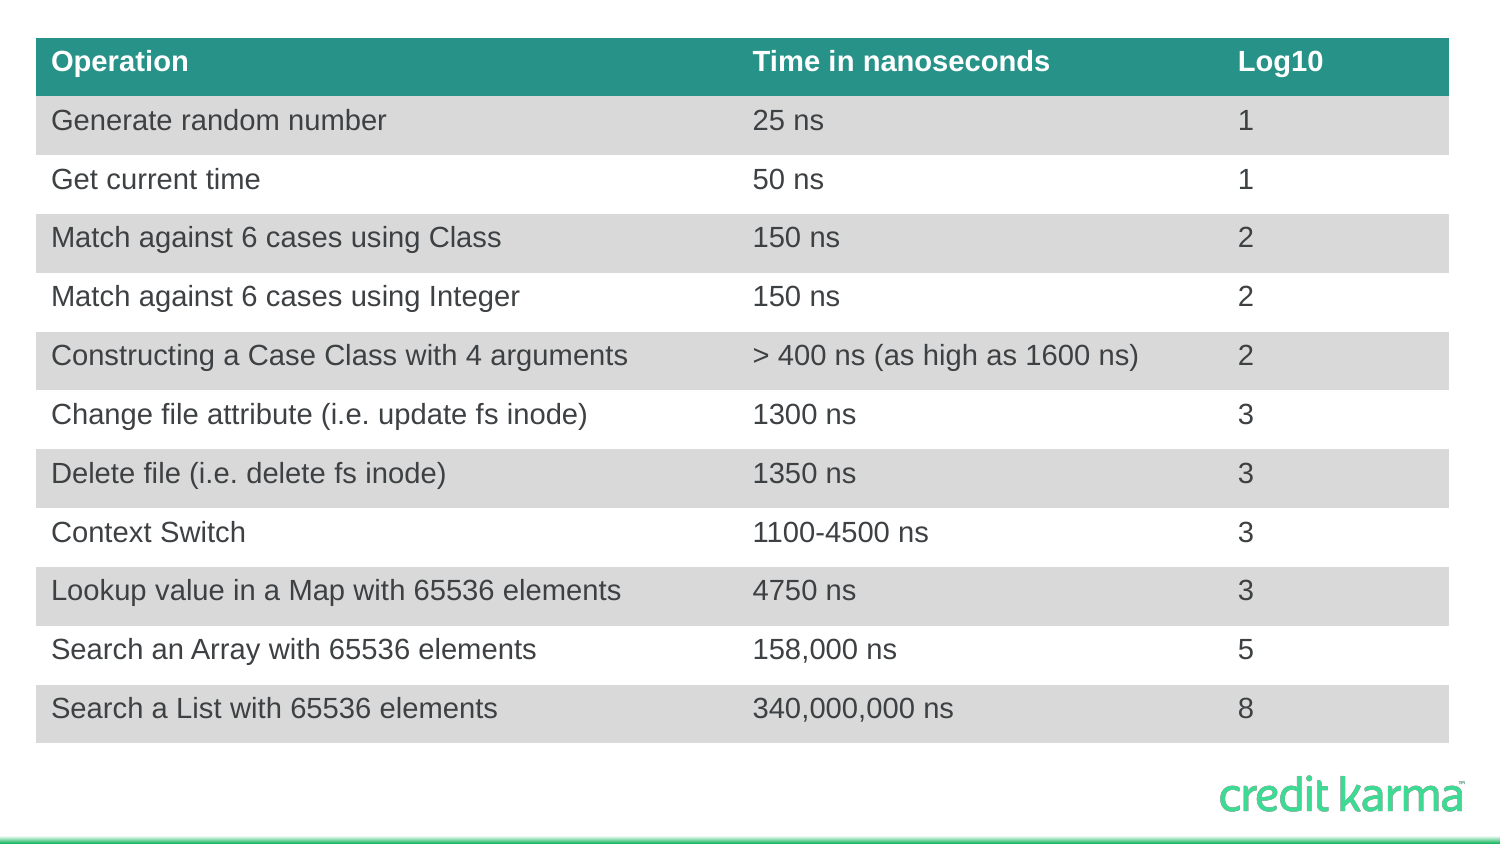

| Operation | Time in nanoseconds | Log10 |
| --- | --- | --- |
| Generate random number | 25 ns | 1 |
| Get current time | 50 ns | 1 |
| Match against 6 cases using Class | 150 ns | 2 |
| Match against 6 cases using Integer | 150 ns | 2 |
| Constructing a Case Class with 4 arguments | > 400 ns (as high as 1600 ns) | 2 |
| Change file attribute (i.e. update fs inode) | 1300 ns | 3 |
| Delete file (i.e. delete fs inode) | 1350 ns | 3 |
| Context Switch | 1100-4500 ns | 3 |
| Lookup value in a Map with 65536 elements | 4750 ns | 3 |
| Search an Array with 65536 elements | 158,000 ns | 5 |
| Search a List with 65536 elements | 340,000,000 ns | 8 |